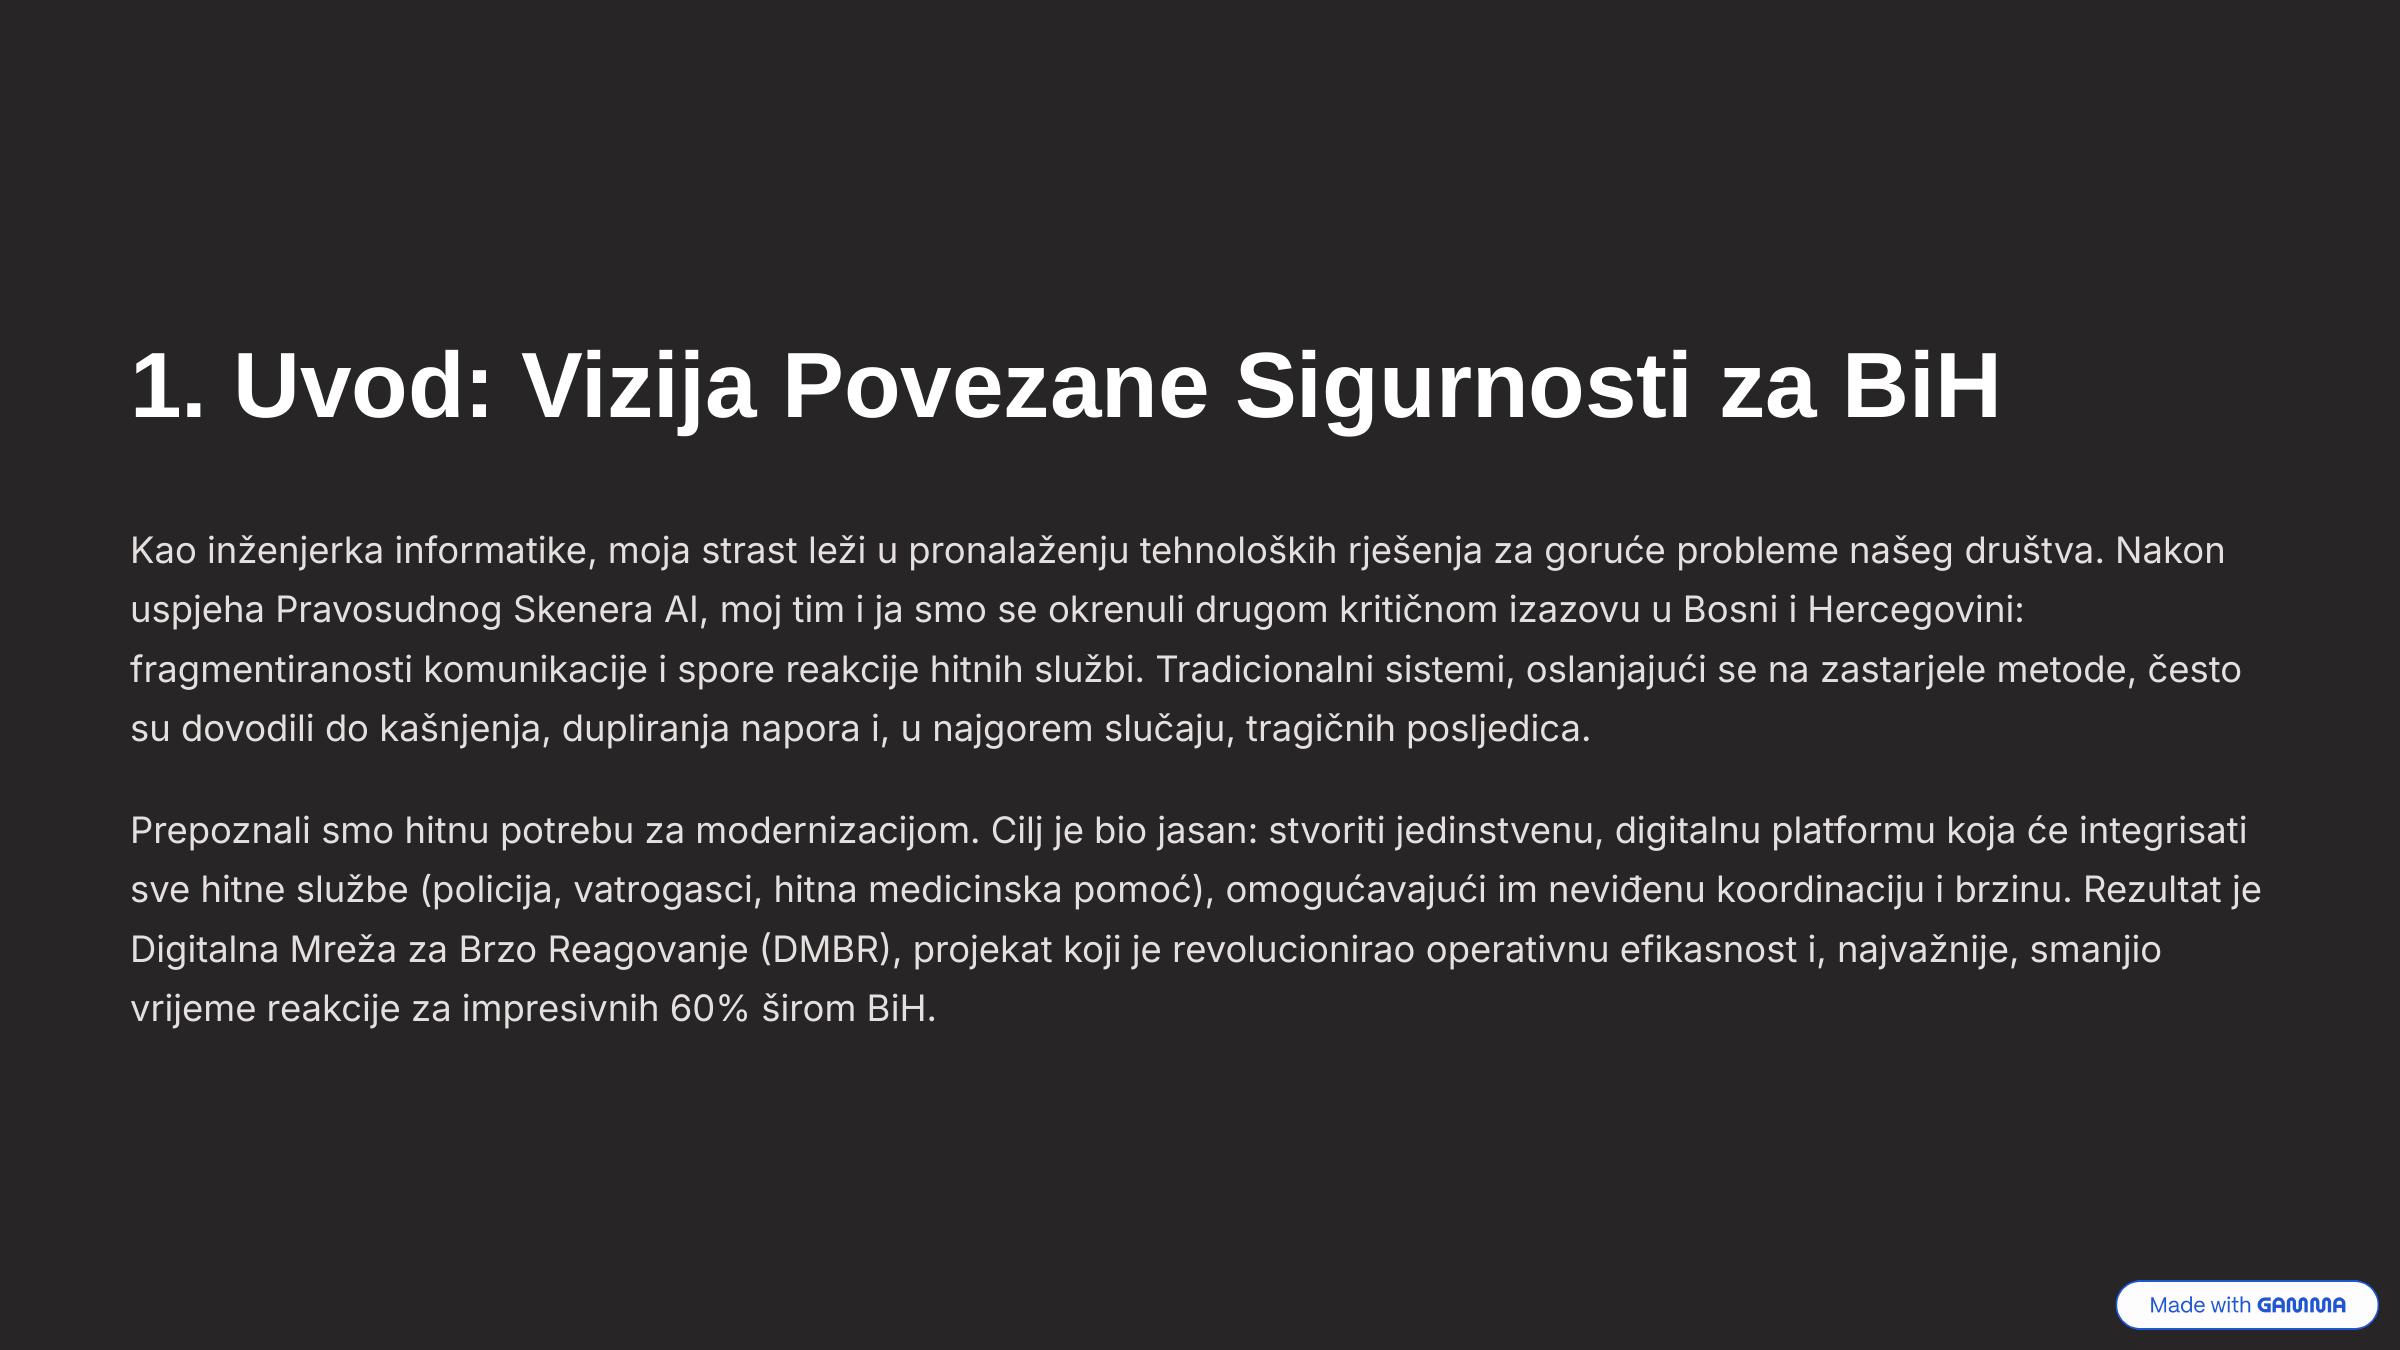

1. Uvod: Vizija Povezane Sigurnosti za BiH
Kao inženjerka informatike, moja strast leži u pronalaženju tehnoloških rješenja za goruće probleme našeg društva. Nakon uspjeha Pravosudnog Skenera AI, moj tim i ja smo se okrenuli drugom kritičnom izazovu u Bosni i Hercegovini: fragmentiranosti komunikacije i spore reakcije hitnih službi. Tradicionalni sistemi, oslanjajući se na zastarjele metode, često su dovodili do kašnjenja, dupliranja napora i, u najgorem slučaju, tragičnih posljedica.
Prepoznali smo hitnu potrebu za modernizacijom. Cilj je bio jasan: stvoriti jedinstvenu, digitalnu platformu koja će integrisati sve hitne službe (policija, vatrogasci, hitna medicinska pomoć), omogućavajući im neviđenu koordinaciju i brzinu. Rezultat je Digitalna Mreža za Brzo Reagovanje (DMBR), projekat koji je revolucionirao operativnu efikasnost i, najvažnije, smanjio vrijeme reakcije za impresivnih 60% širom BiH.